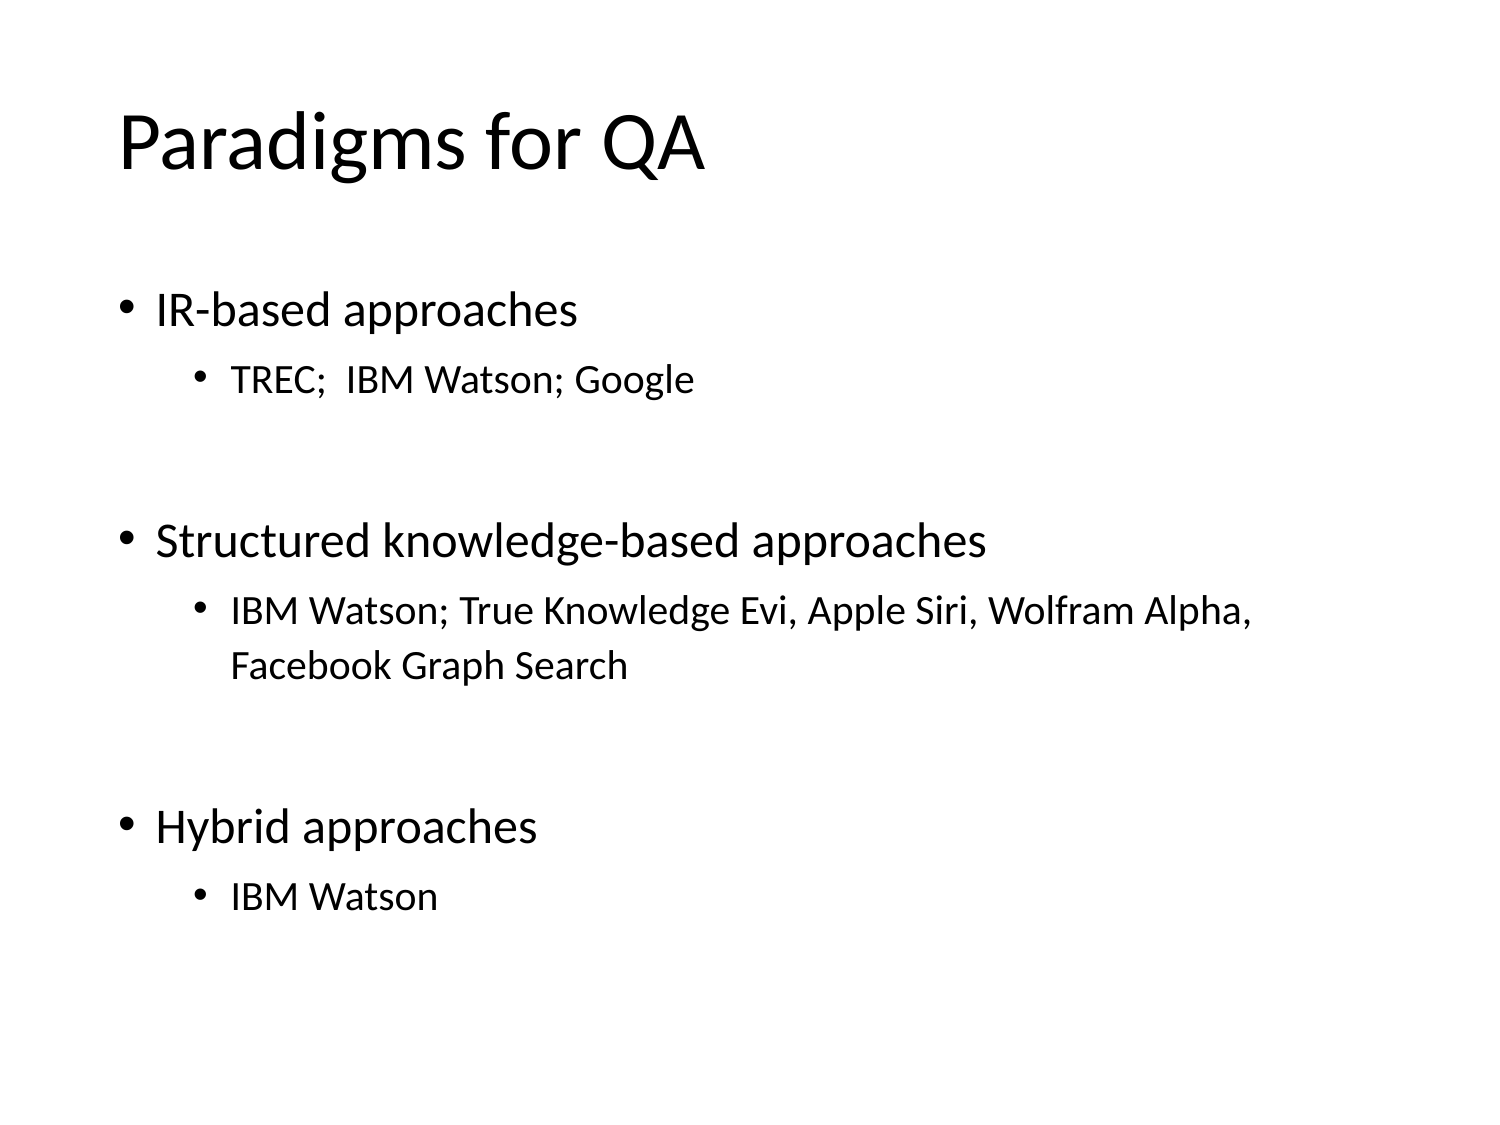

# Paradigms for QA
IR-based approaches
TREC;  IBM Watson; Google

Structured knowledge-based approaches
IBM Watson; True Knowledge Evi, Apple Siri, Wolfram Alpha, Facebook Graph Search

Hybrid approaches
IBM Watson